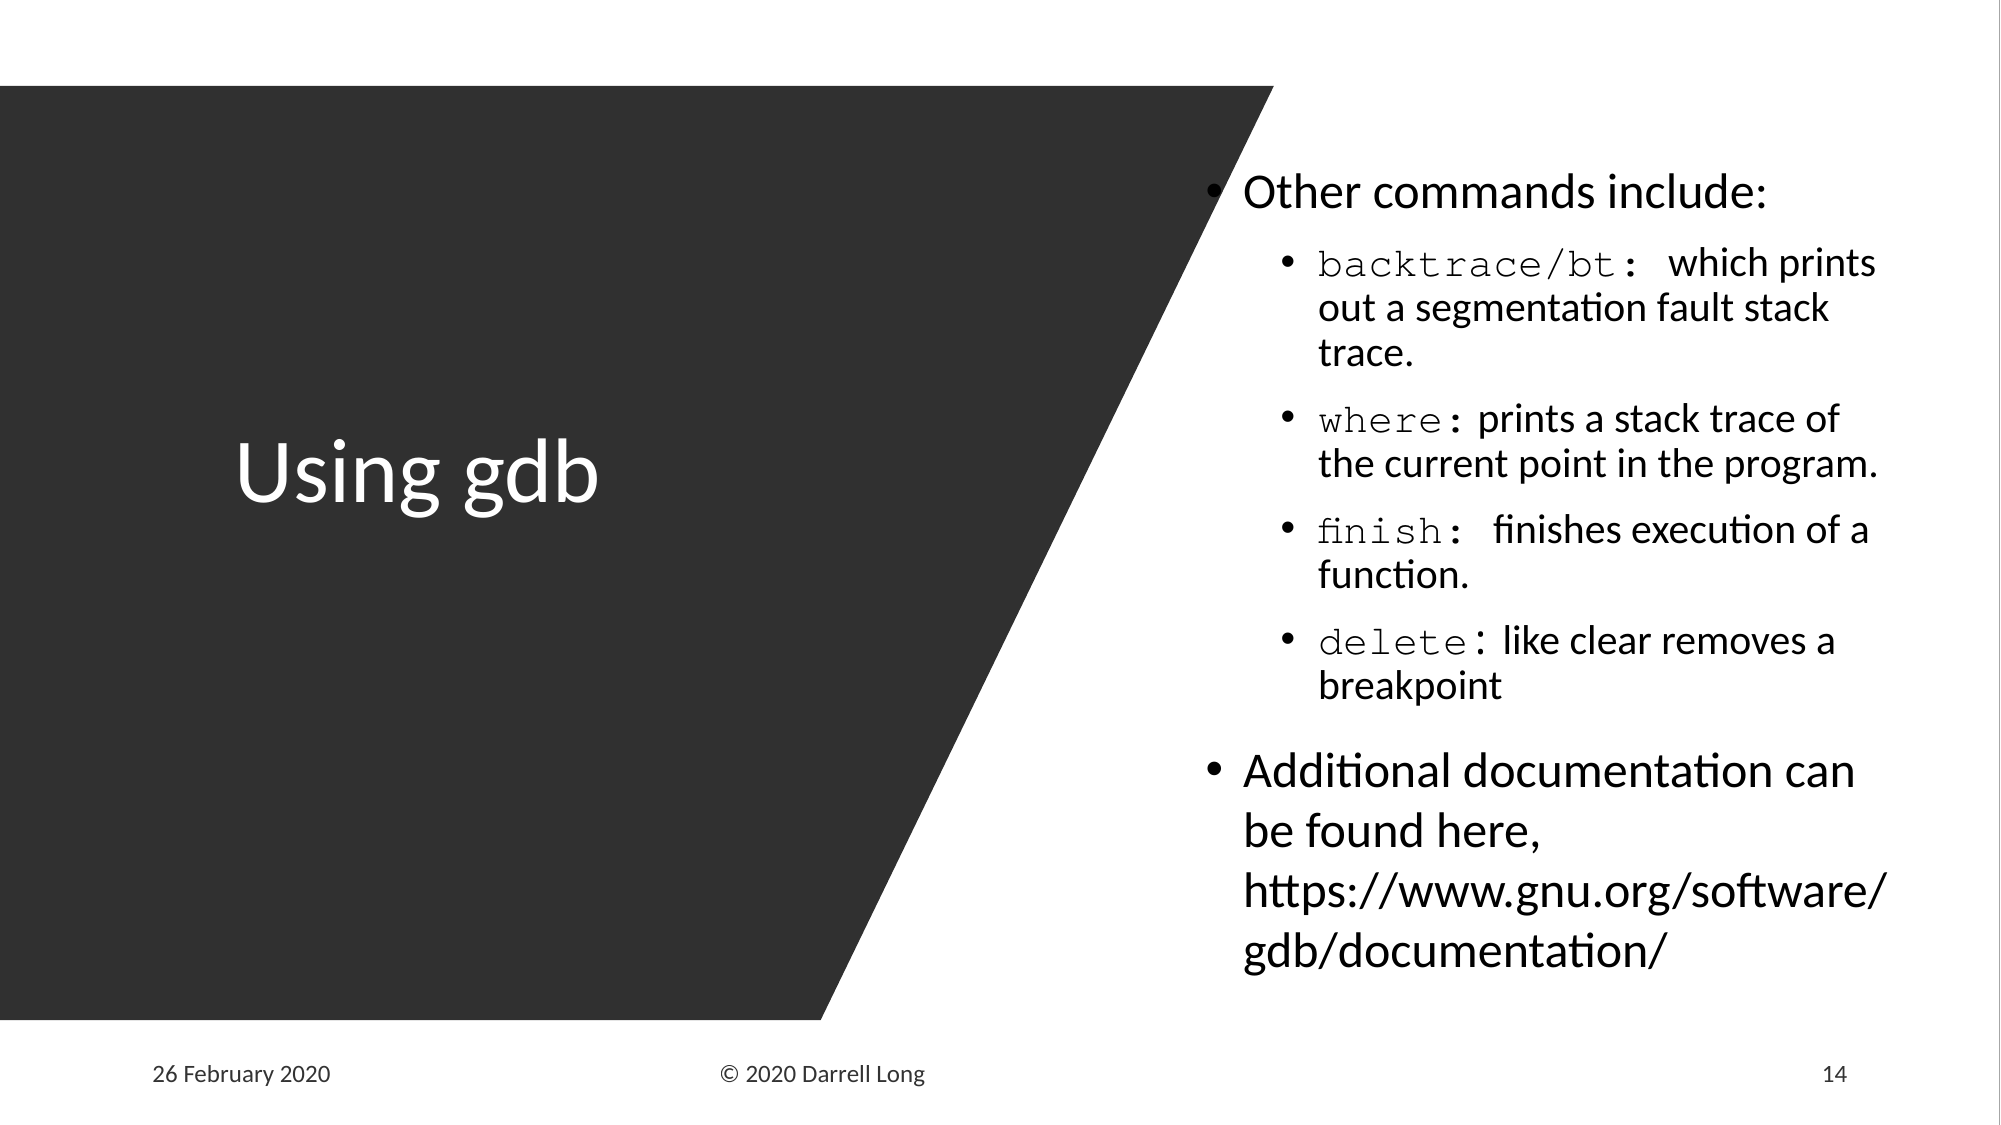

Other commands include:
backtrace/bt: which prints out a segmentation fault stack trace.
where: prints a stack trace of the current point in the program.
finish: finishes execution of a function.
delete: like clear removes a breakpoint
Additional documentation can be found here, https://www.gnu.org/software/gdb/documentation/

# Using gdb
26 February 2020
© 2020 Darrell Long
14